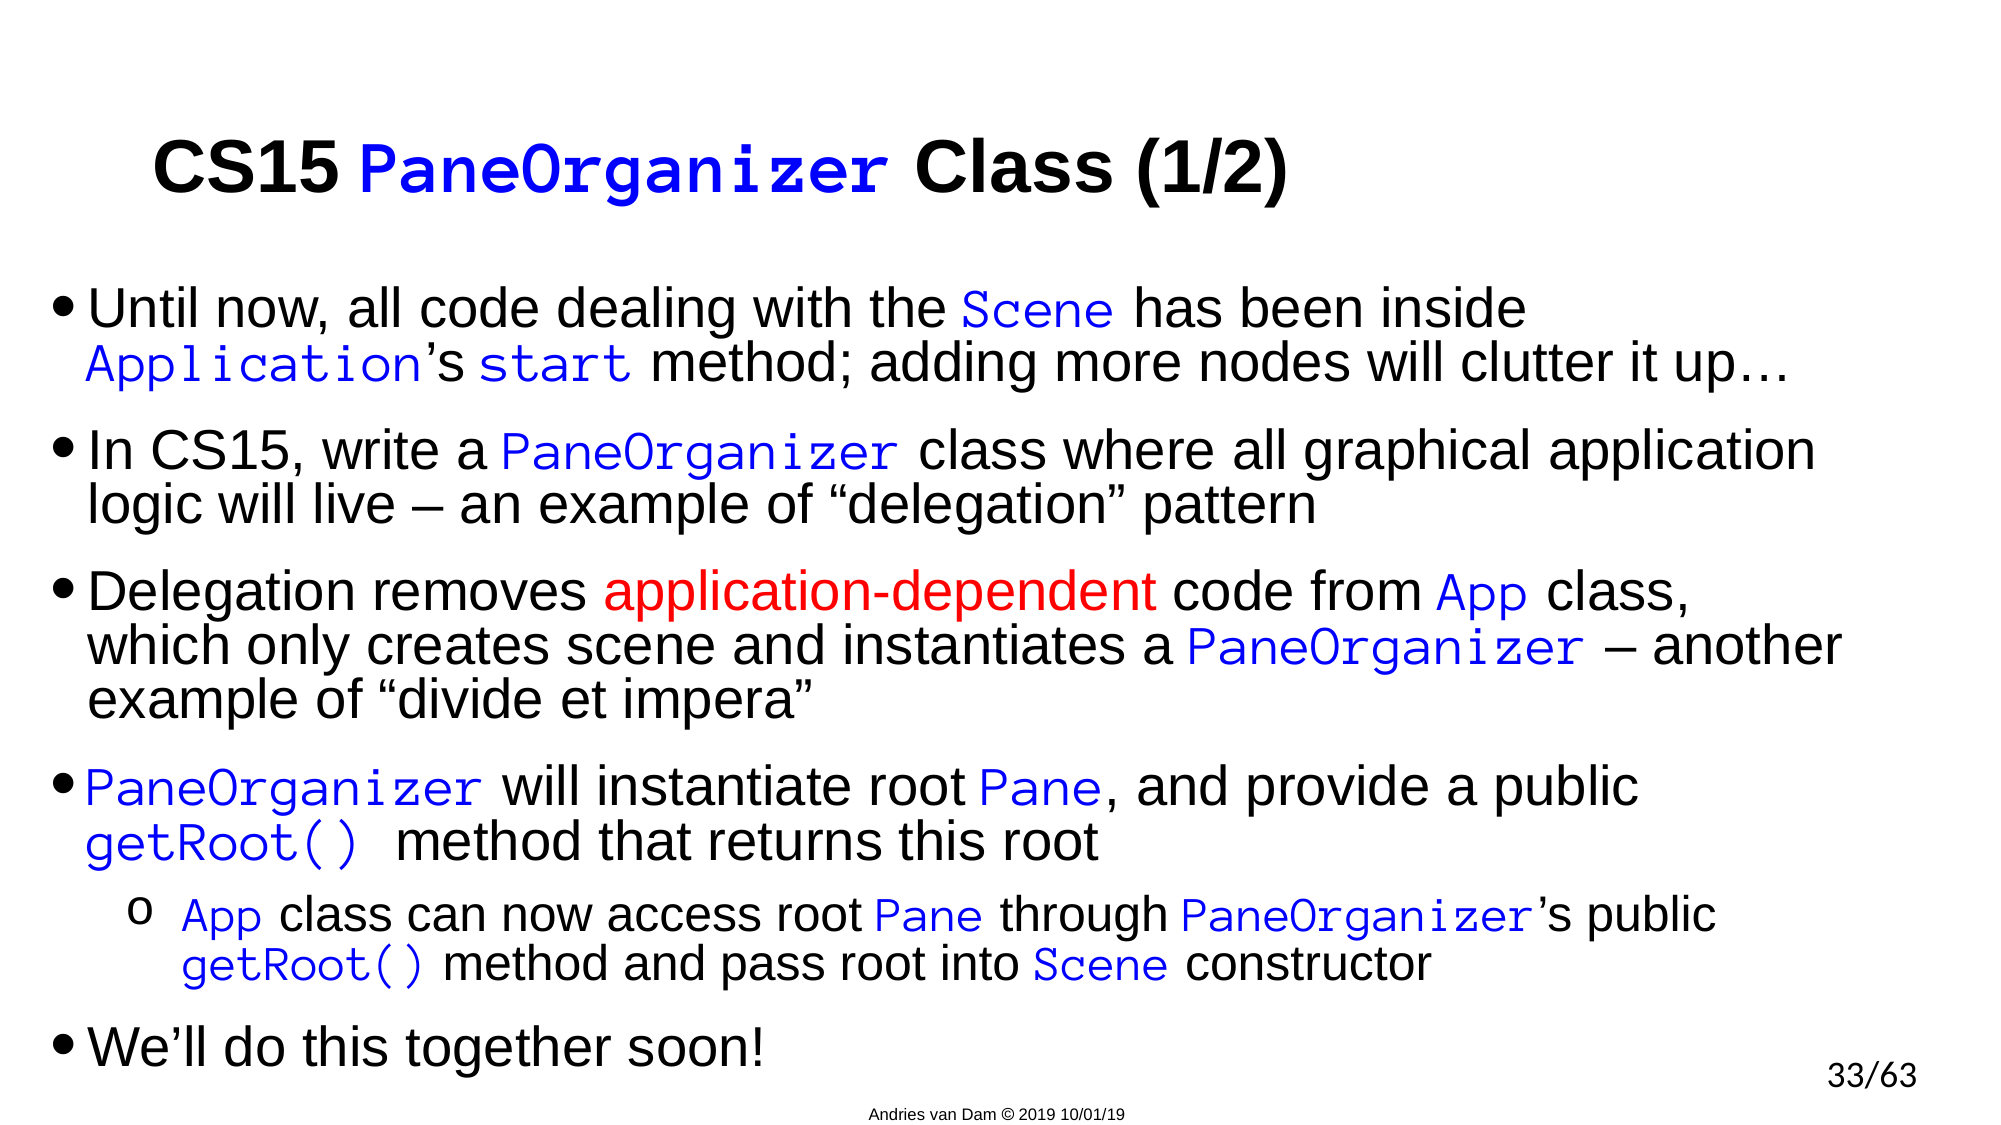

# CS15 PaneOrganizer Class (1/2)
Until now, all code dealing with the Scene has been inside Application’s start method; adding more nodes will clutter it up…
In CS15, write a PaneOrganizer class where all graphical application logic will live – an example of “delegation” pattern
Delegation removes application-dependent code from App class, which only creates scene and instantiates a PaneOrganizer – another example of “divide et impera”
PaneOrganizer will instantiate root Pane, and provide a public getRoot() method that returns this root
App class can now access root Pane through PaneOrganizer’s public getRoot() method and pass root into Scene constructor
We’ll do this together soon!